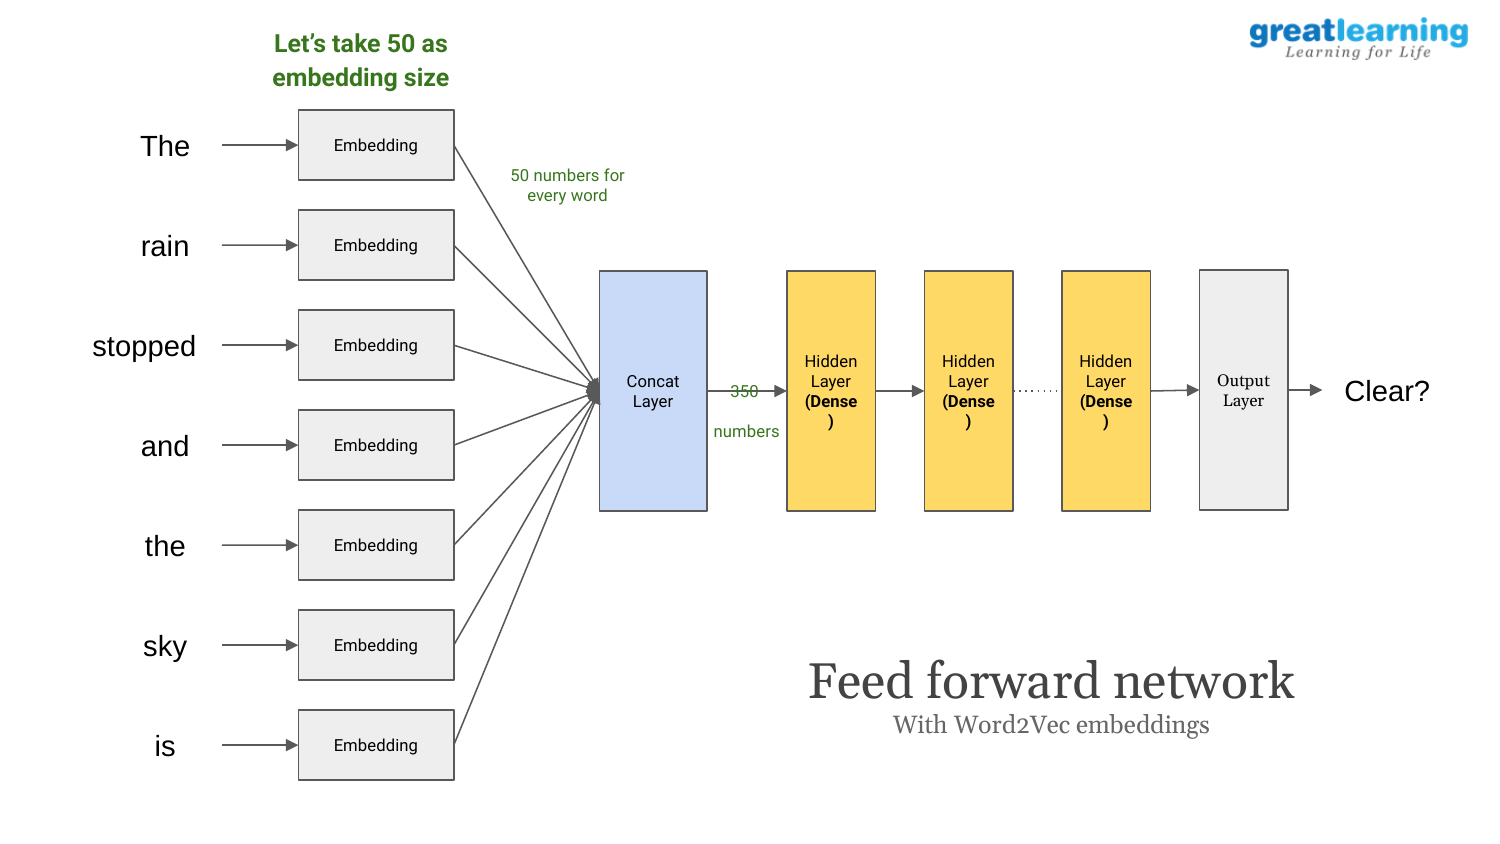

Let’s take 50 as embedding size
Embedding
The
50 numbers for every word
Embedding
rain
Output Layer
Concat Layer
Hidden Layer
(Dense)
Hidden Layer
(Dense)
Hidden Layer
(Dense)
Embedding
stopped
350
numbers
Clear?
Embedding
and
Embedding
the
Embedding
sky
Feed forward network
With Word2Vec embeddings
Embedding
is